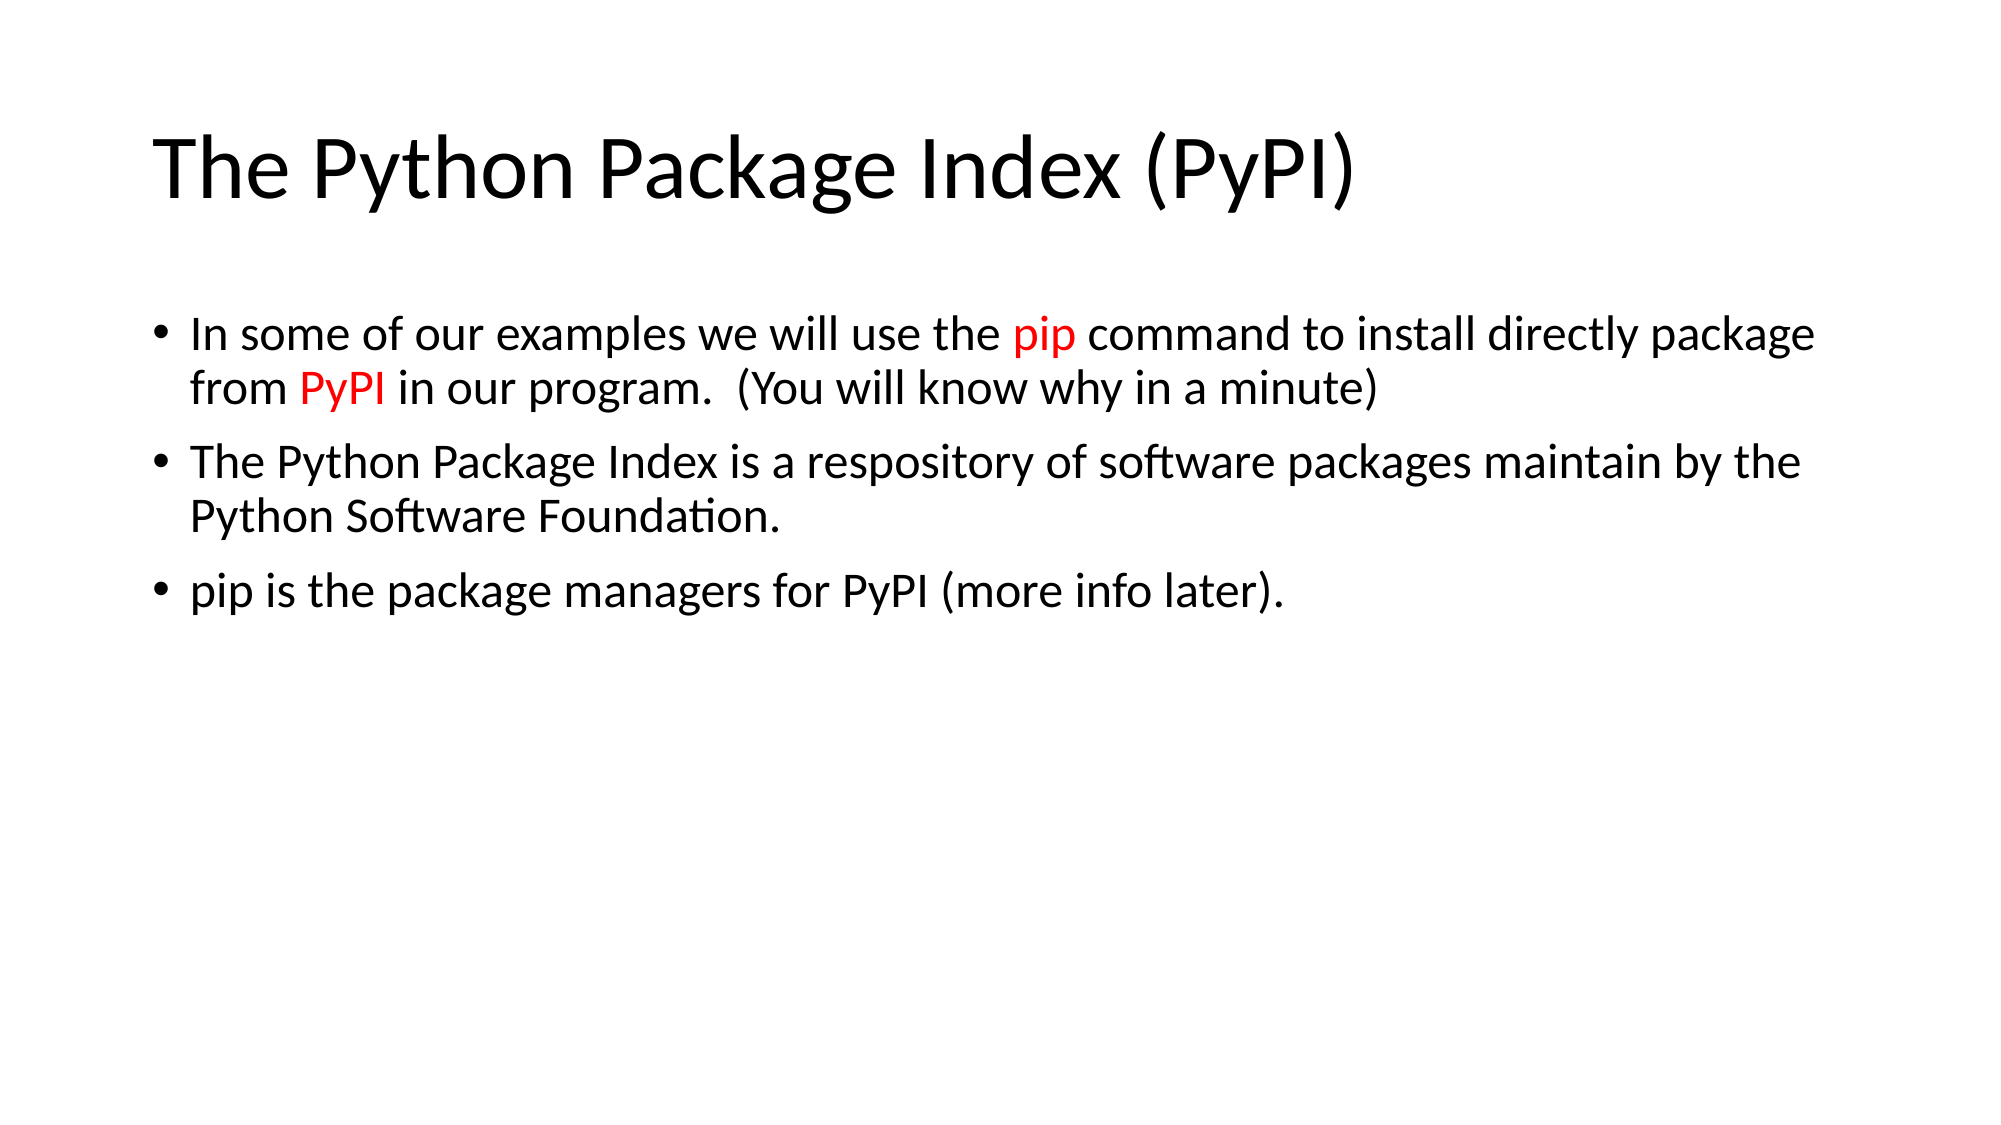

# The Python Package Index (PyPI)
In some of our examples we will use the pip command to install directly package from PyPI in our program.  (You will know why in a minute)
The Python Package Index is a respository of software packages maintain by the Python Software Foundation.
pip is the package managers for PyPI (more info later).